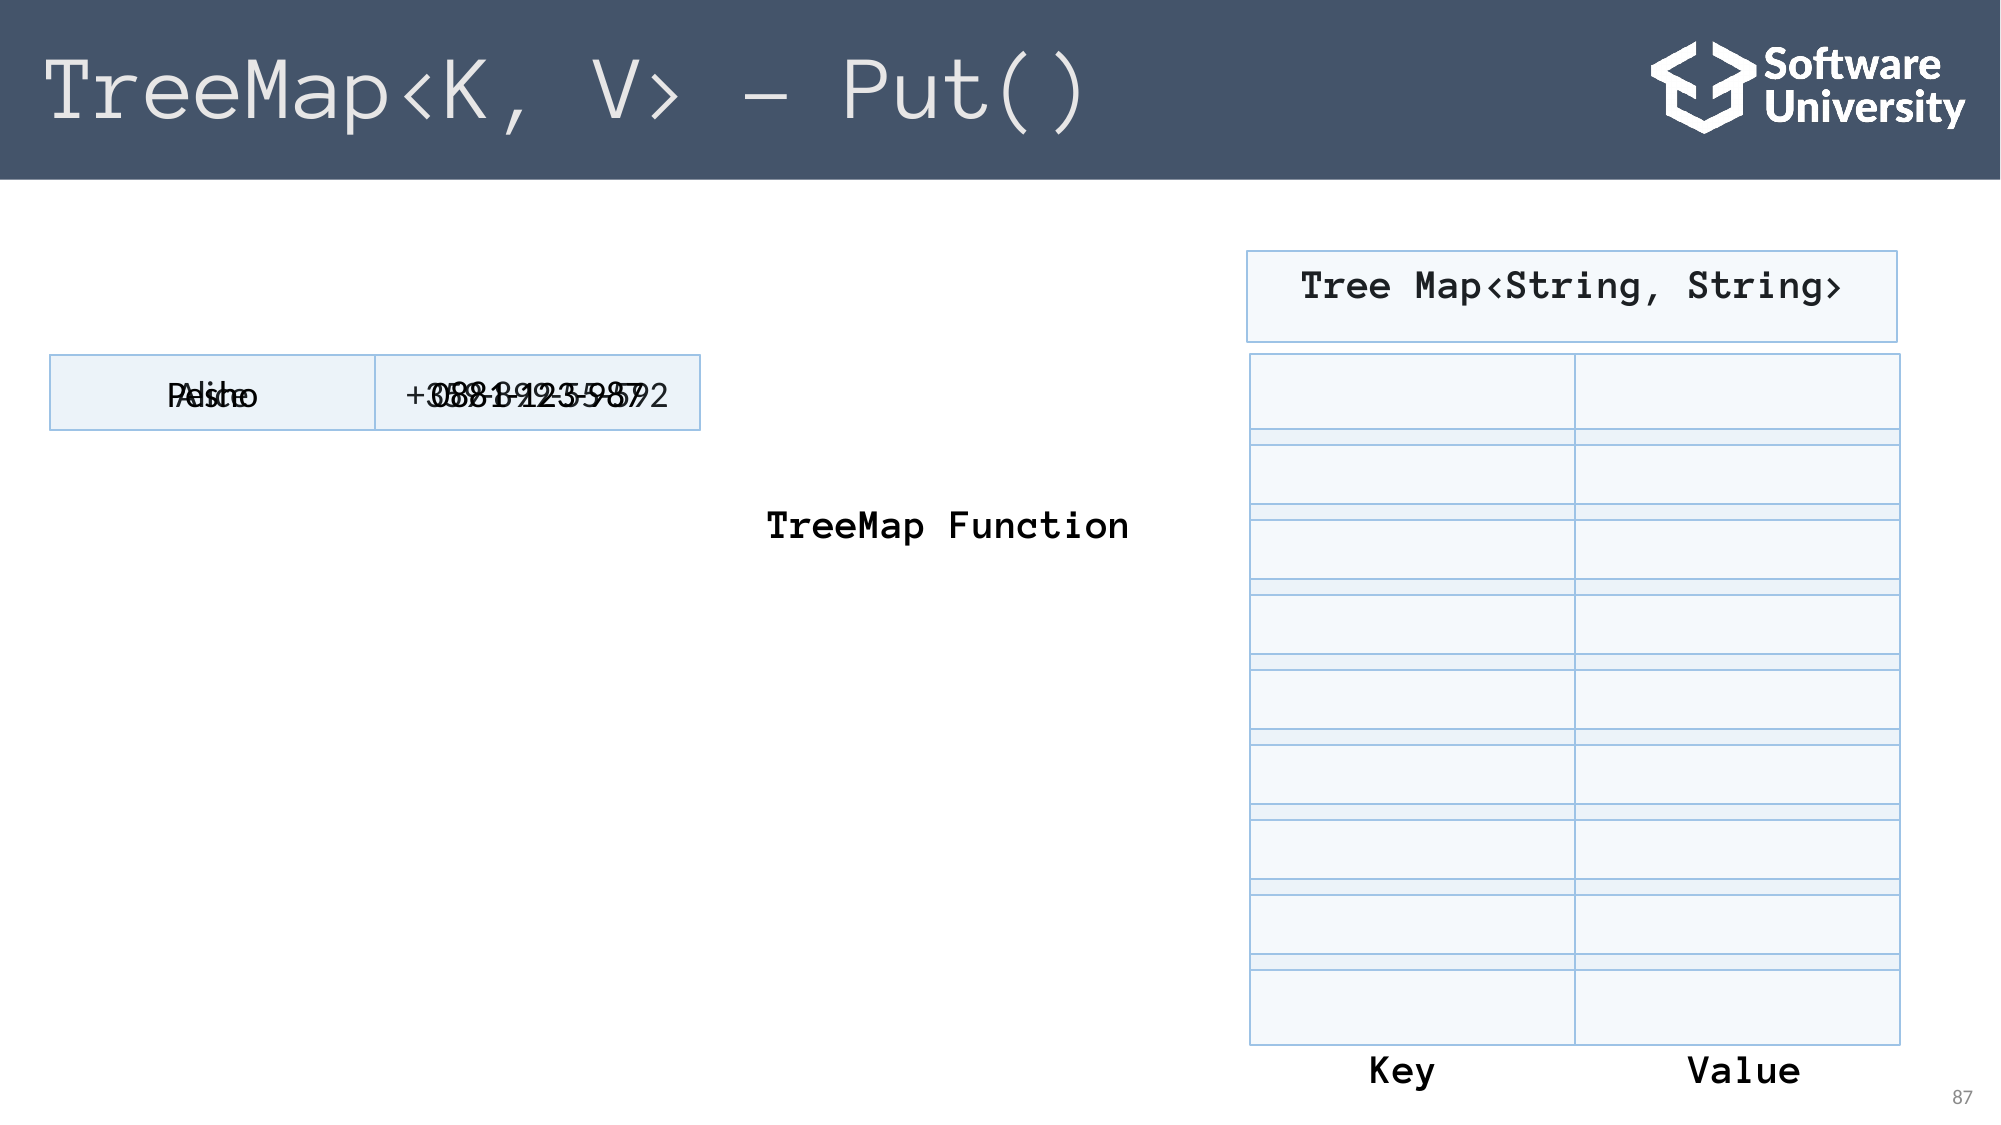

# TreeMap<K, V> – Put()
Tree Map<String, String>

Alice
+359-899-55-592
Pesho
0881-123-987

TreeMap Function
Put()

 Key           Value
87